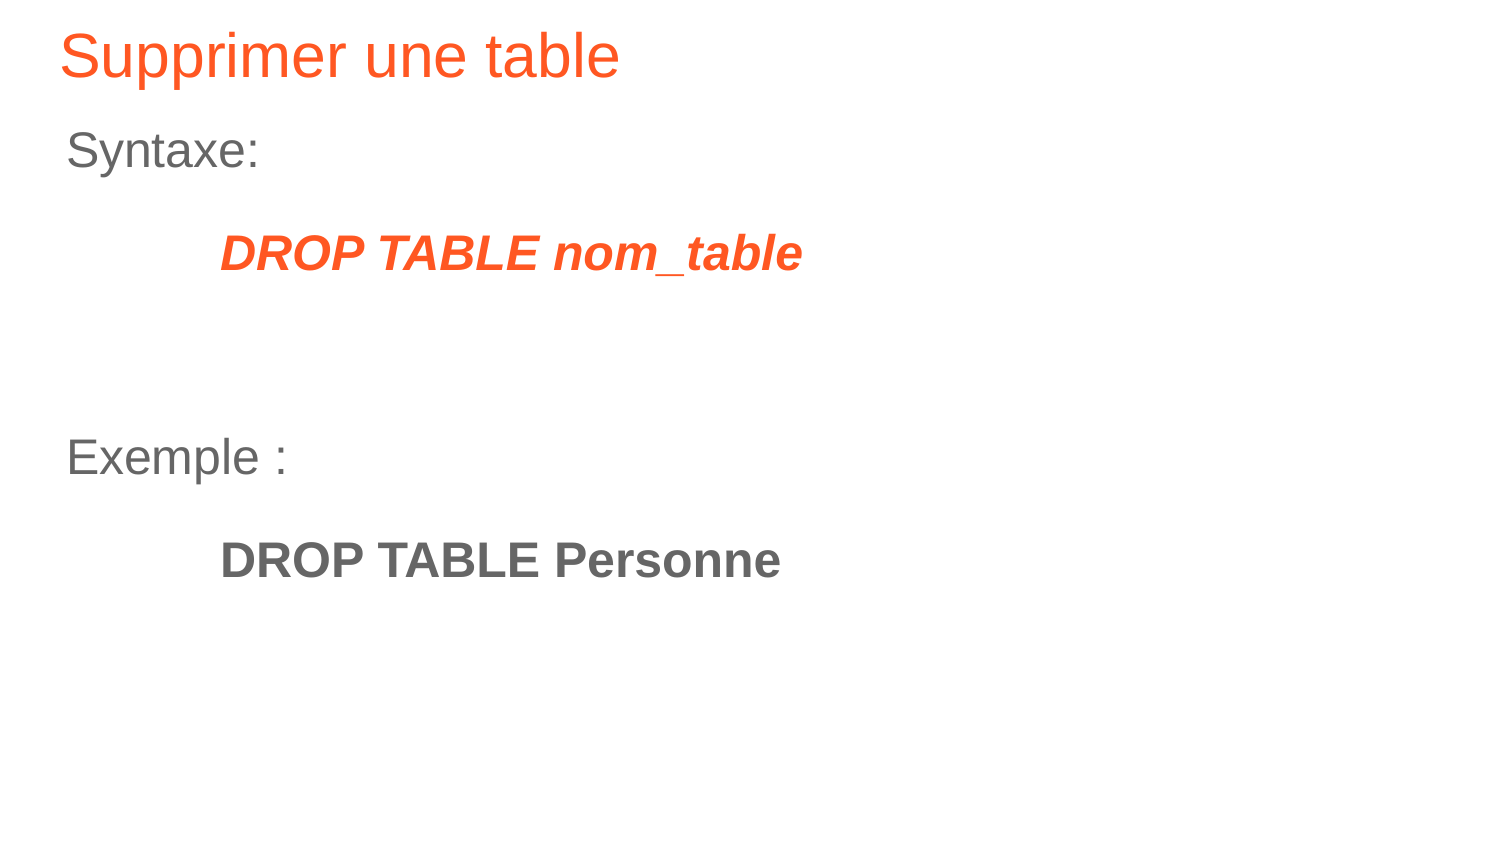

# Supprimer une table
Syntaxe:
           DROP TABLE nom_table

Exemple :
           DROP TABLE Personne